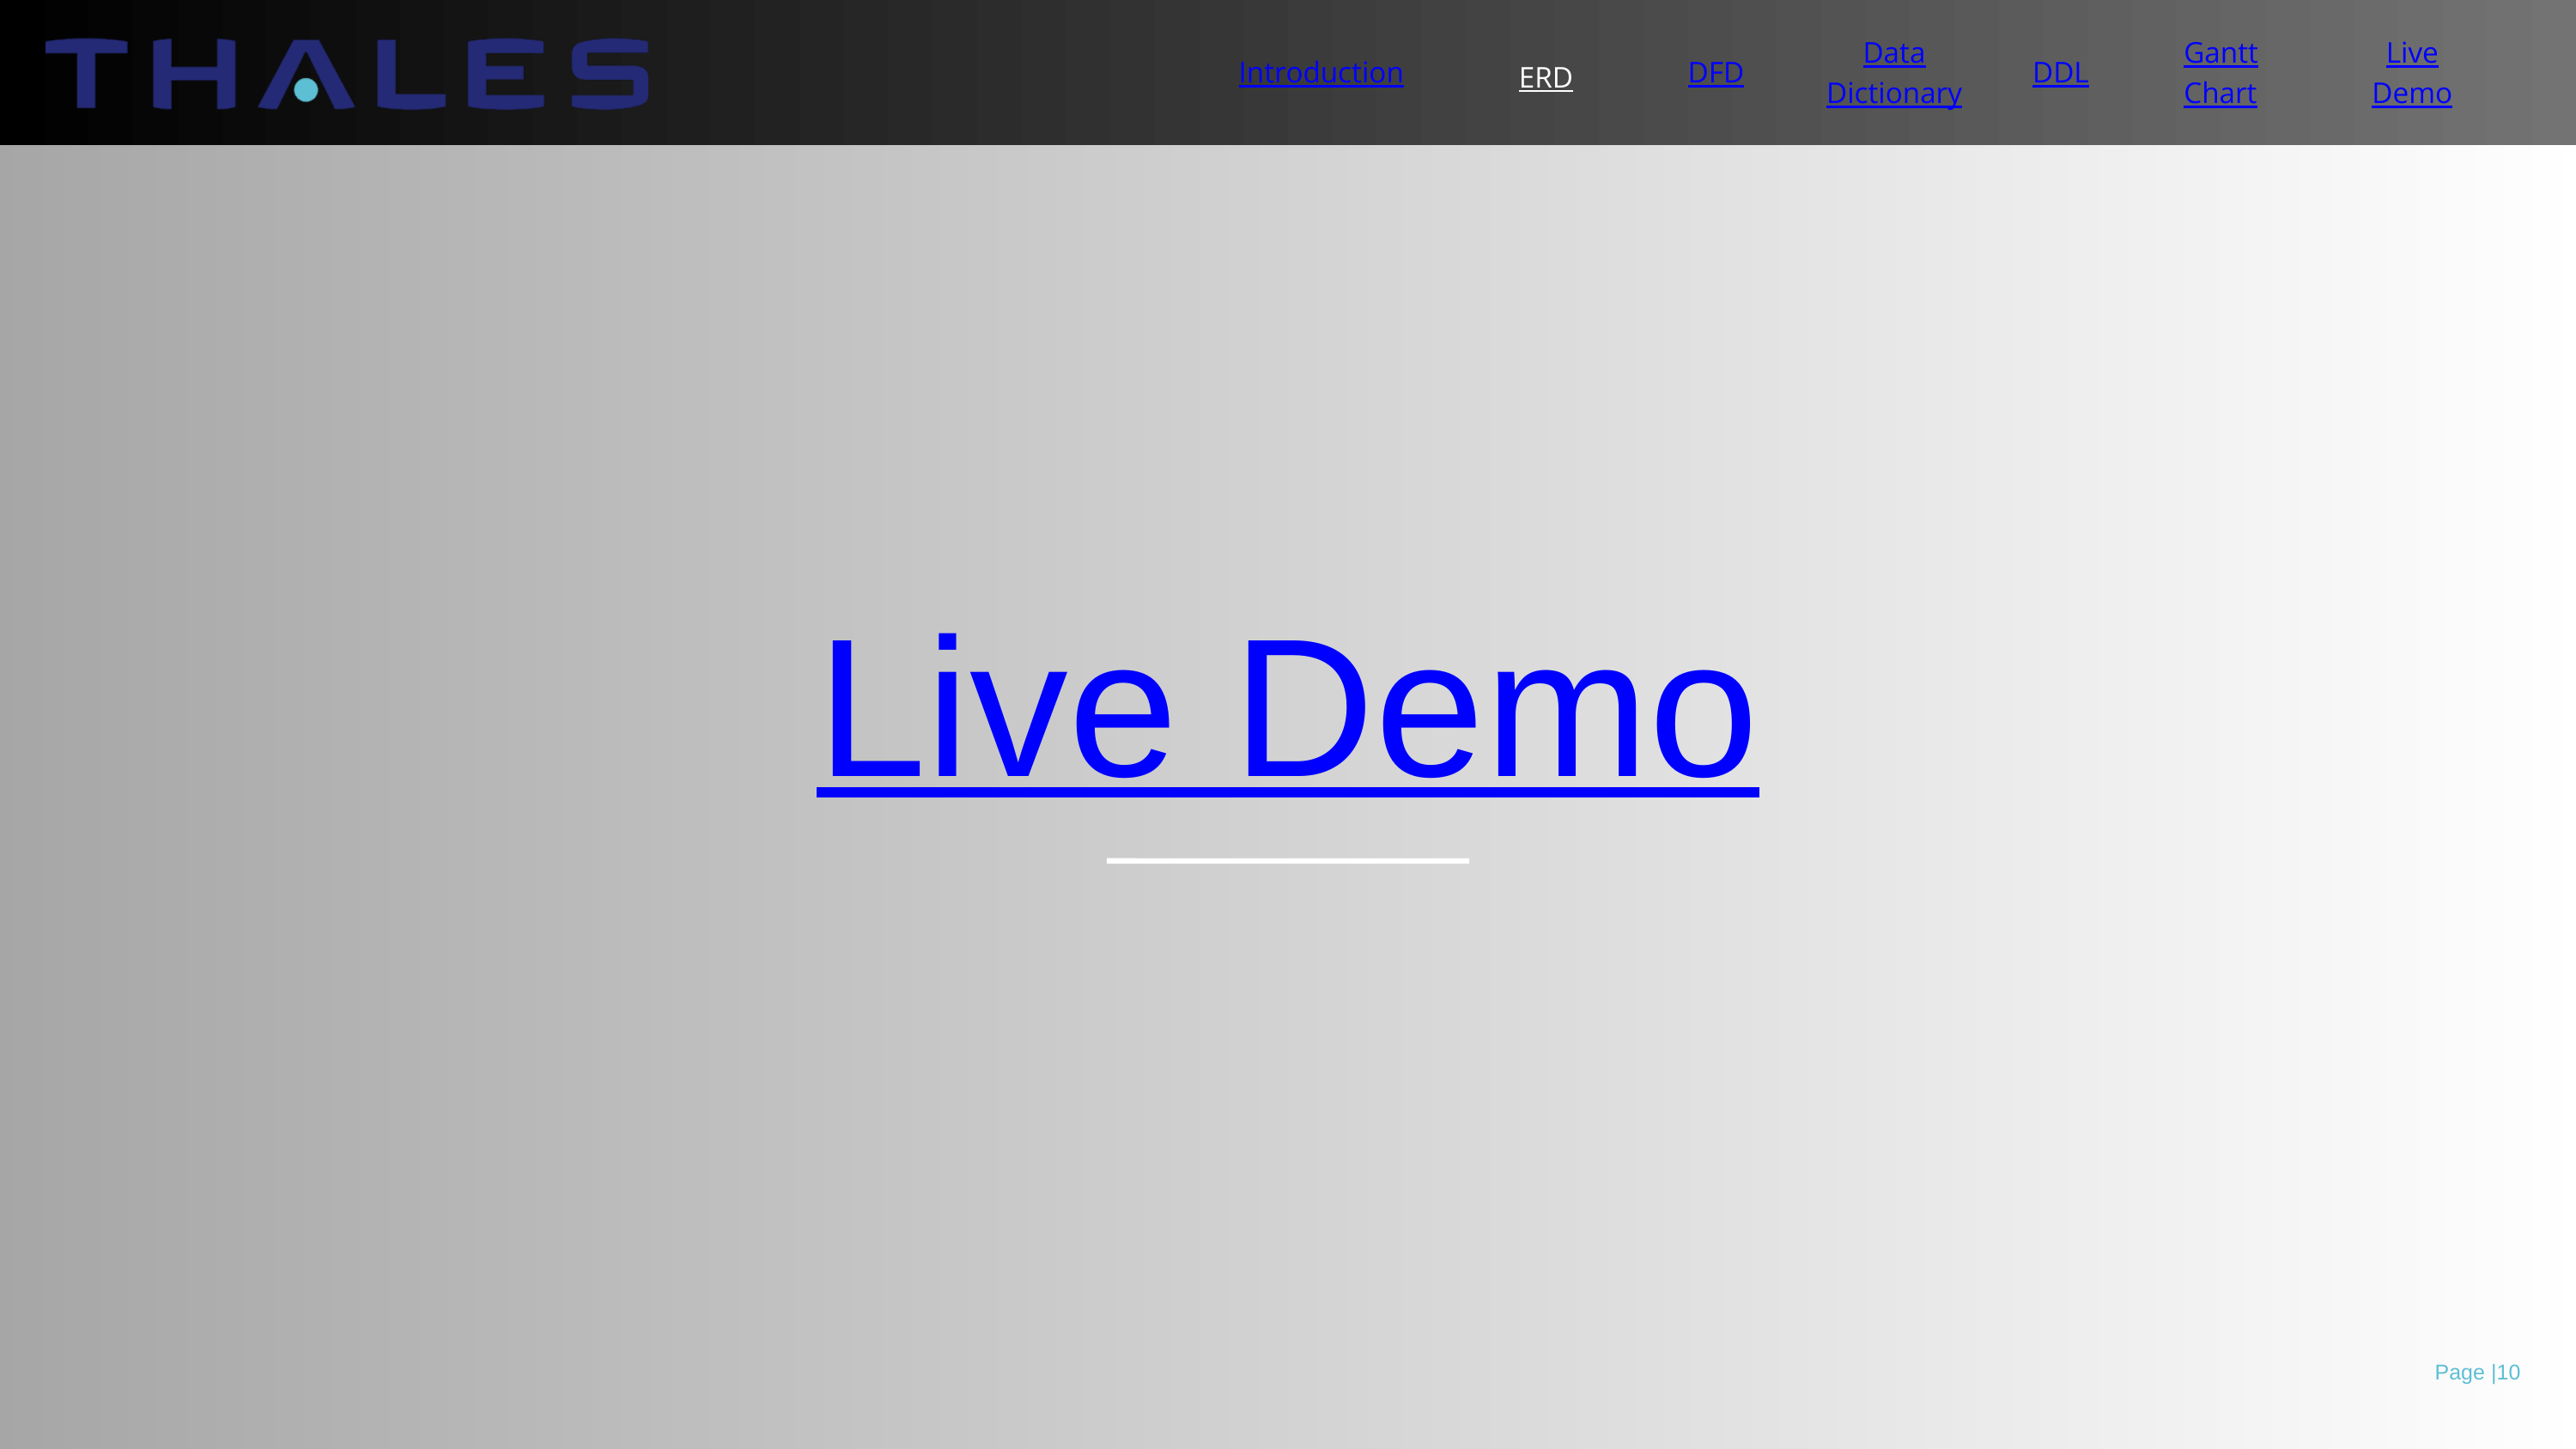

Data
Dictionary
Gantt
Chart
Live
Demo
Introduction
ERD
DFD
DDL
Live Demo

Page |10